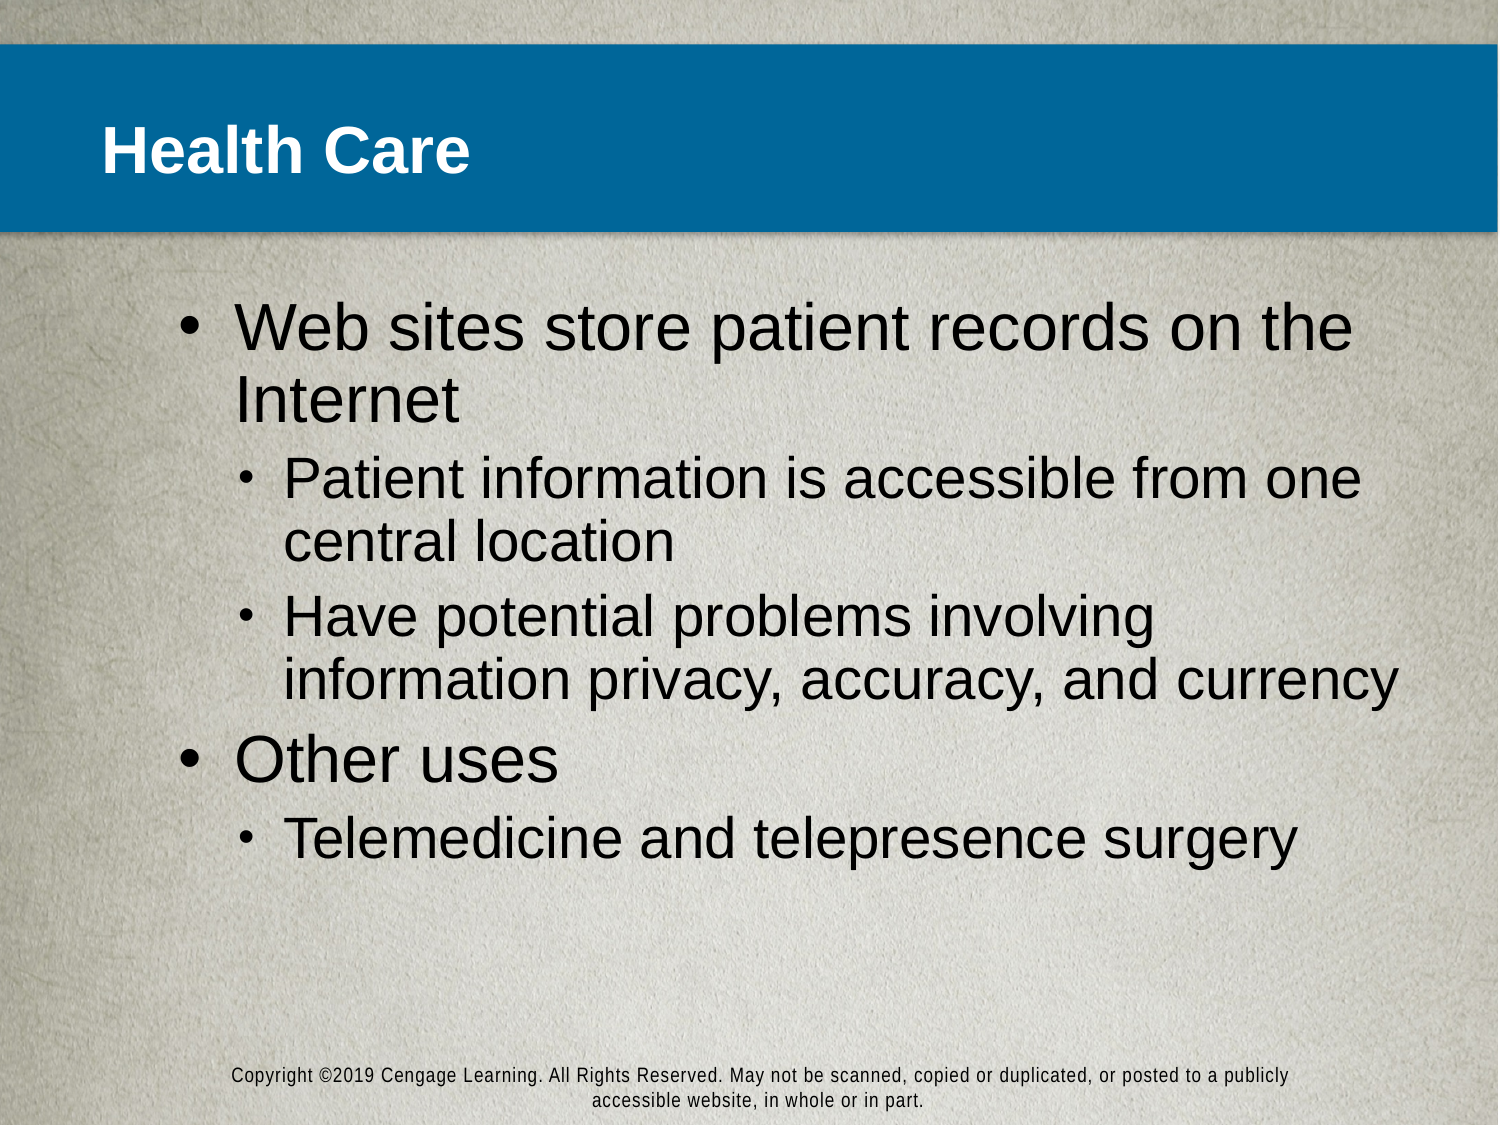

# Health Care
Web sites store patient records on the Internet
Patient information is accessible from one central location
Have potential problems involving information privacy, accuracy, and currency
Other uses
Telemedicine and telepresence surgery